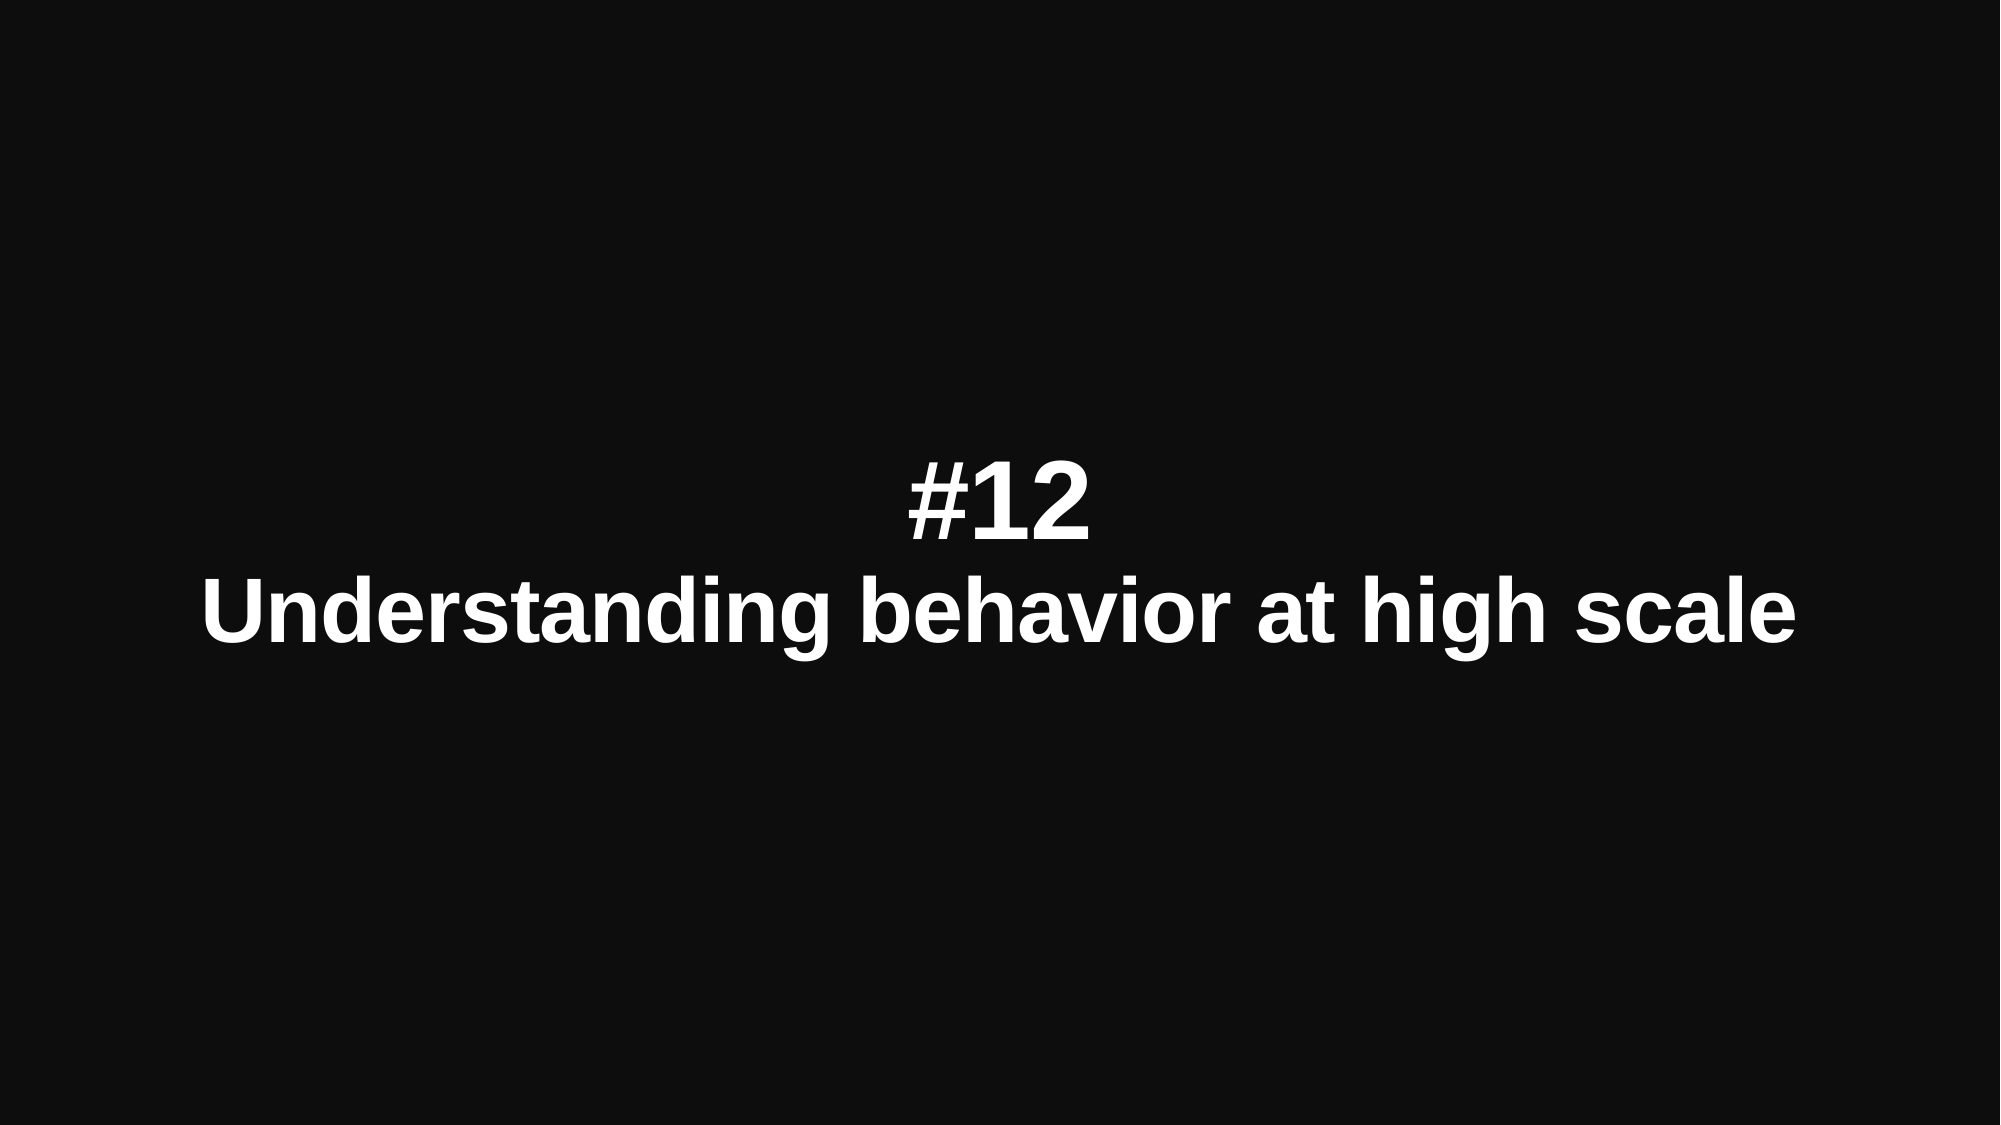

# #12 Understanding behavior at high scale